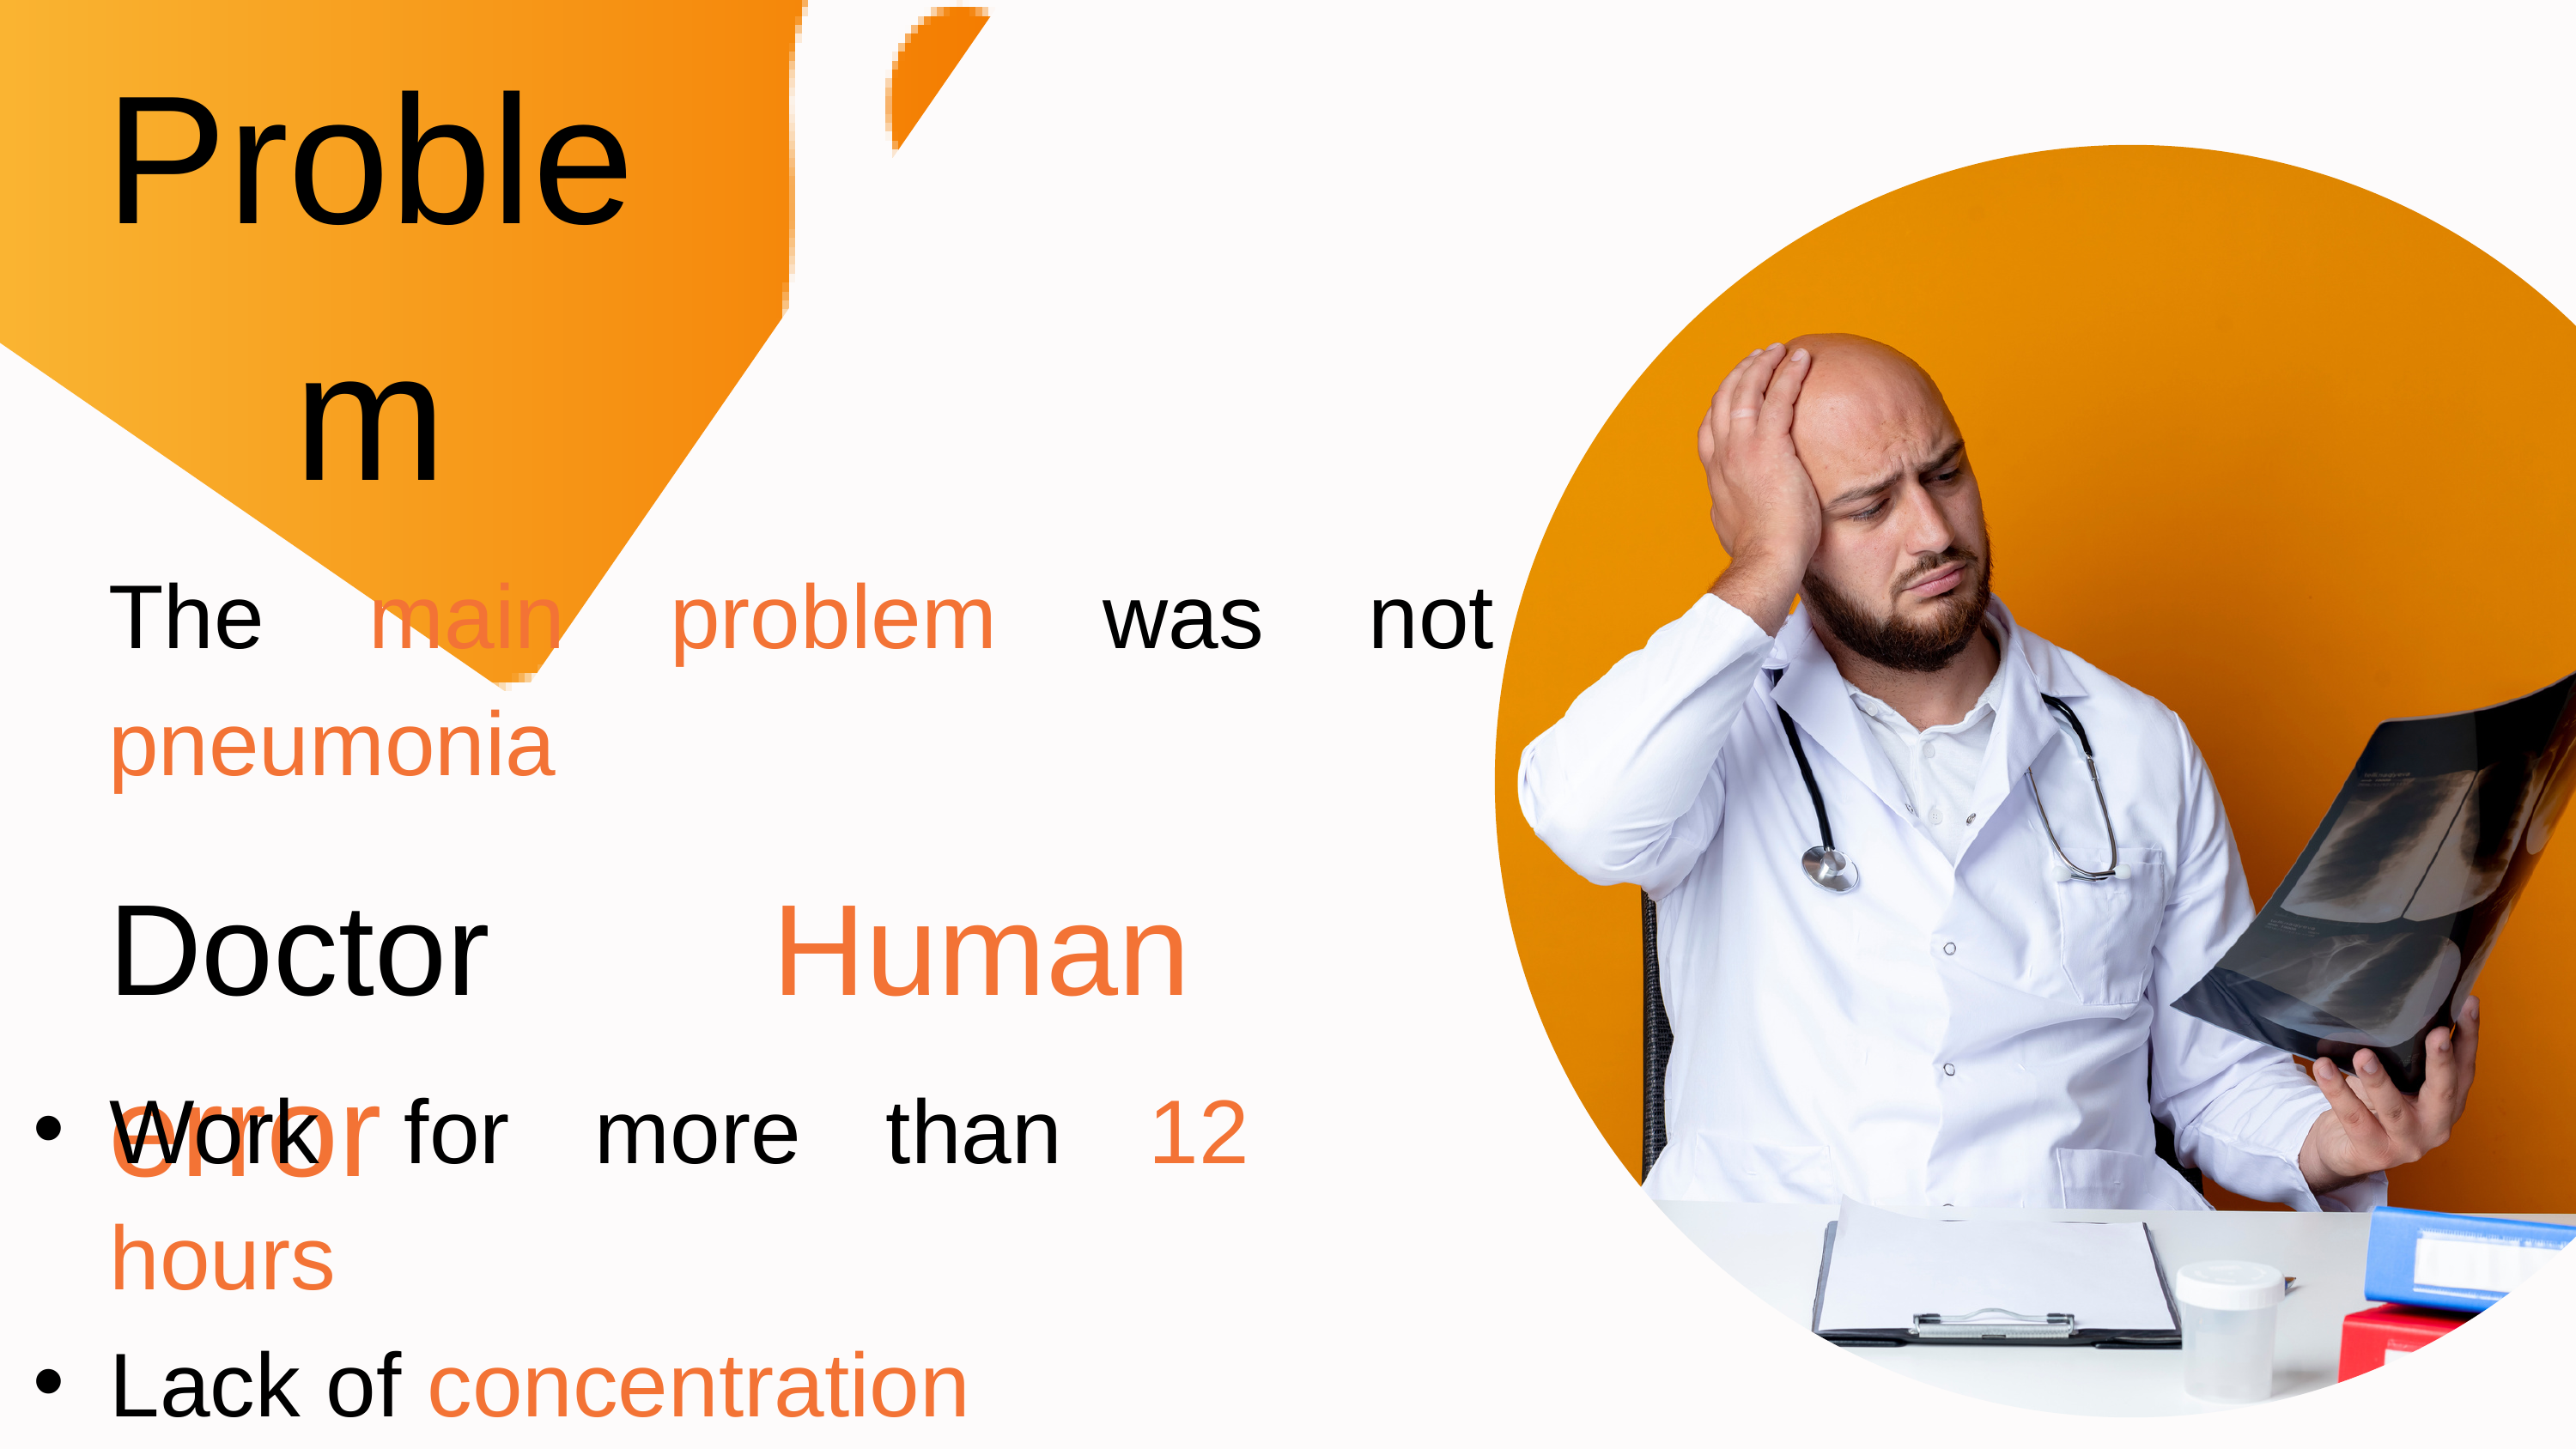

Problem

The main problem was not pneumonia
Doctor Human error
Work for more than 12 hours
Lack of concentration